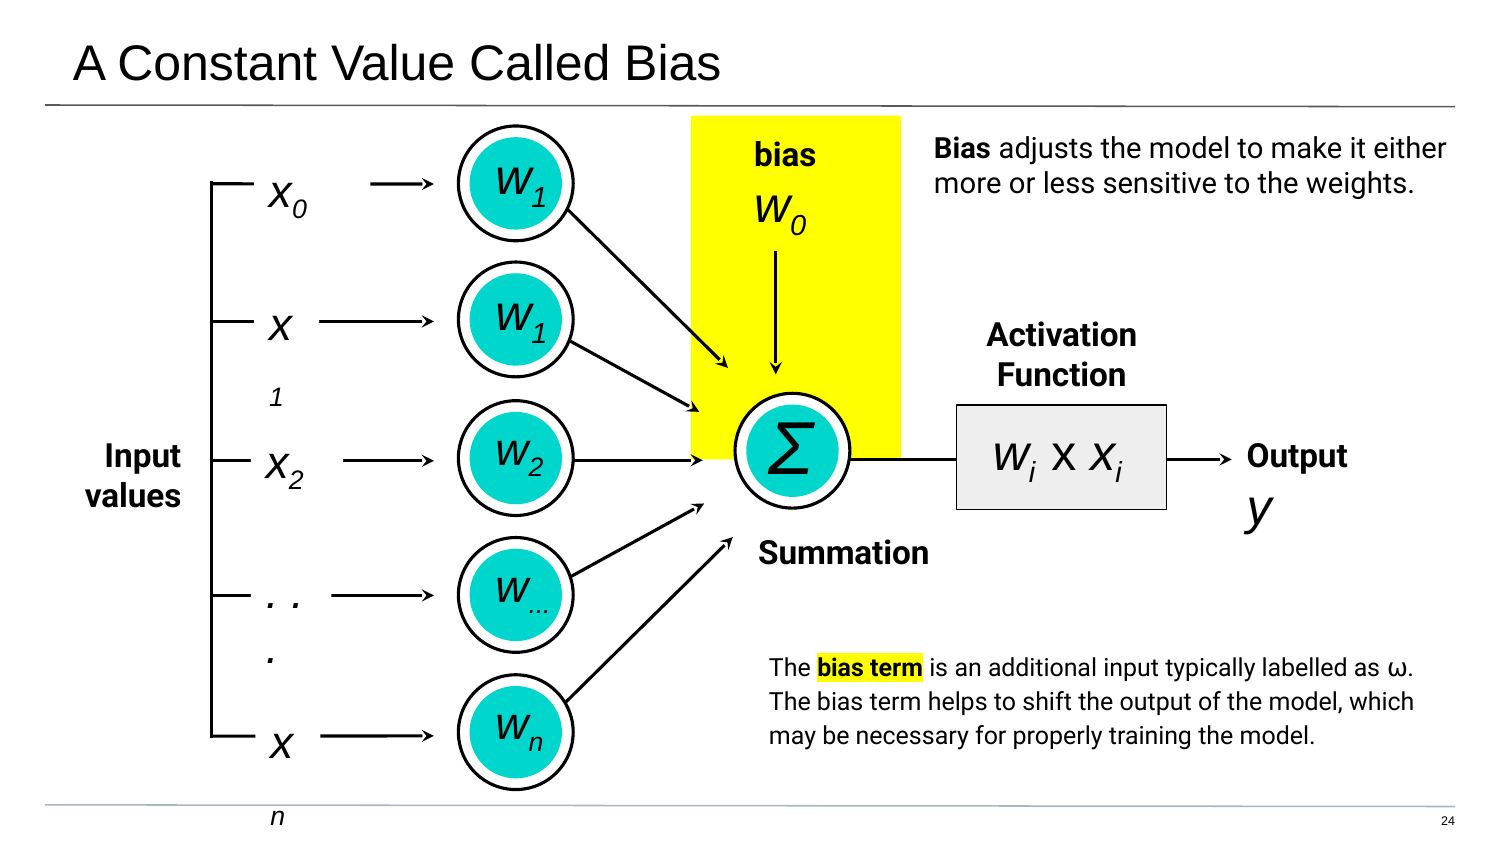

A Constant Value Called Bias

bias
w0

Bias adjusts the model to make it either more or less sensitive to the weights.
w1

w1

w2
w...
wn

x0

x1
Activation Function
Σ

wi  x xi

x2
Input values
Output
y

Summation

. . .

The bias term is an additional input typically labelled as ⍵. The bias term helps to shift the output of the model, which may be necessary for properly training the model.

xn